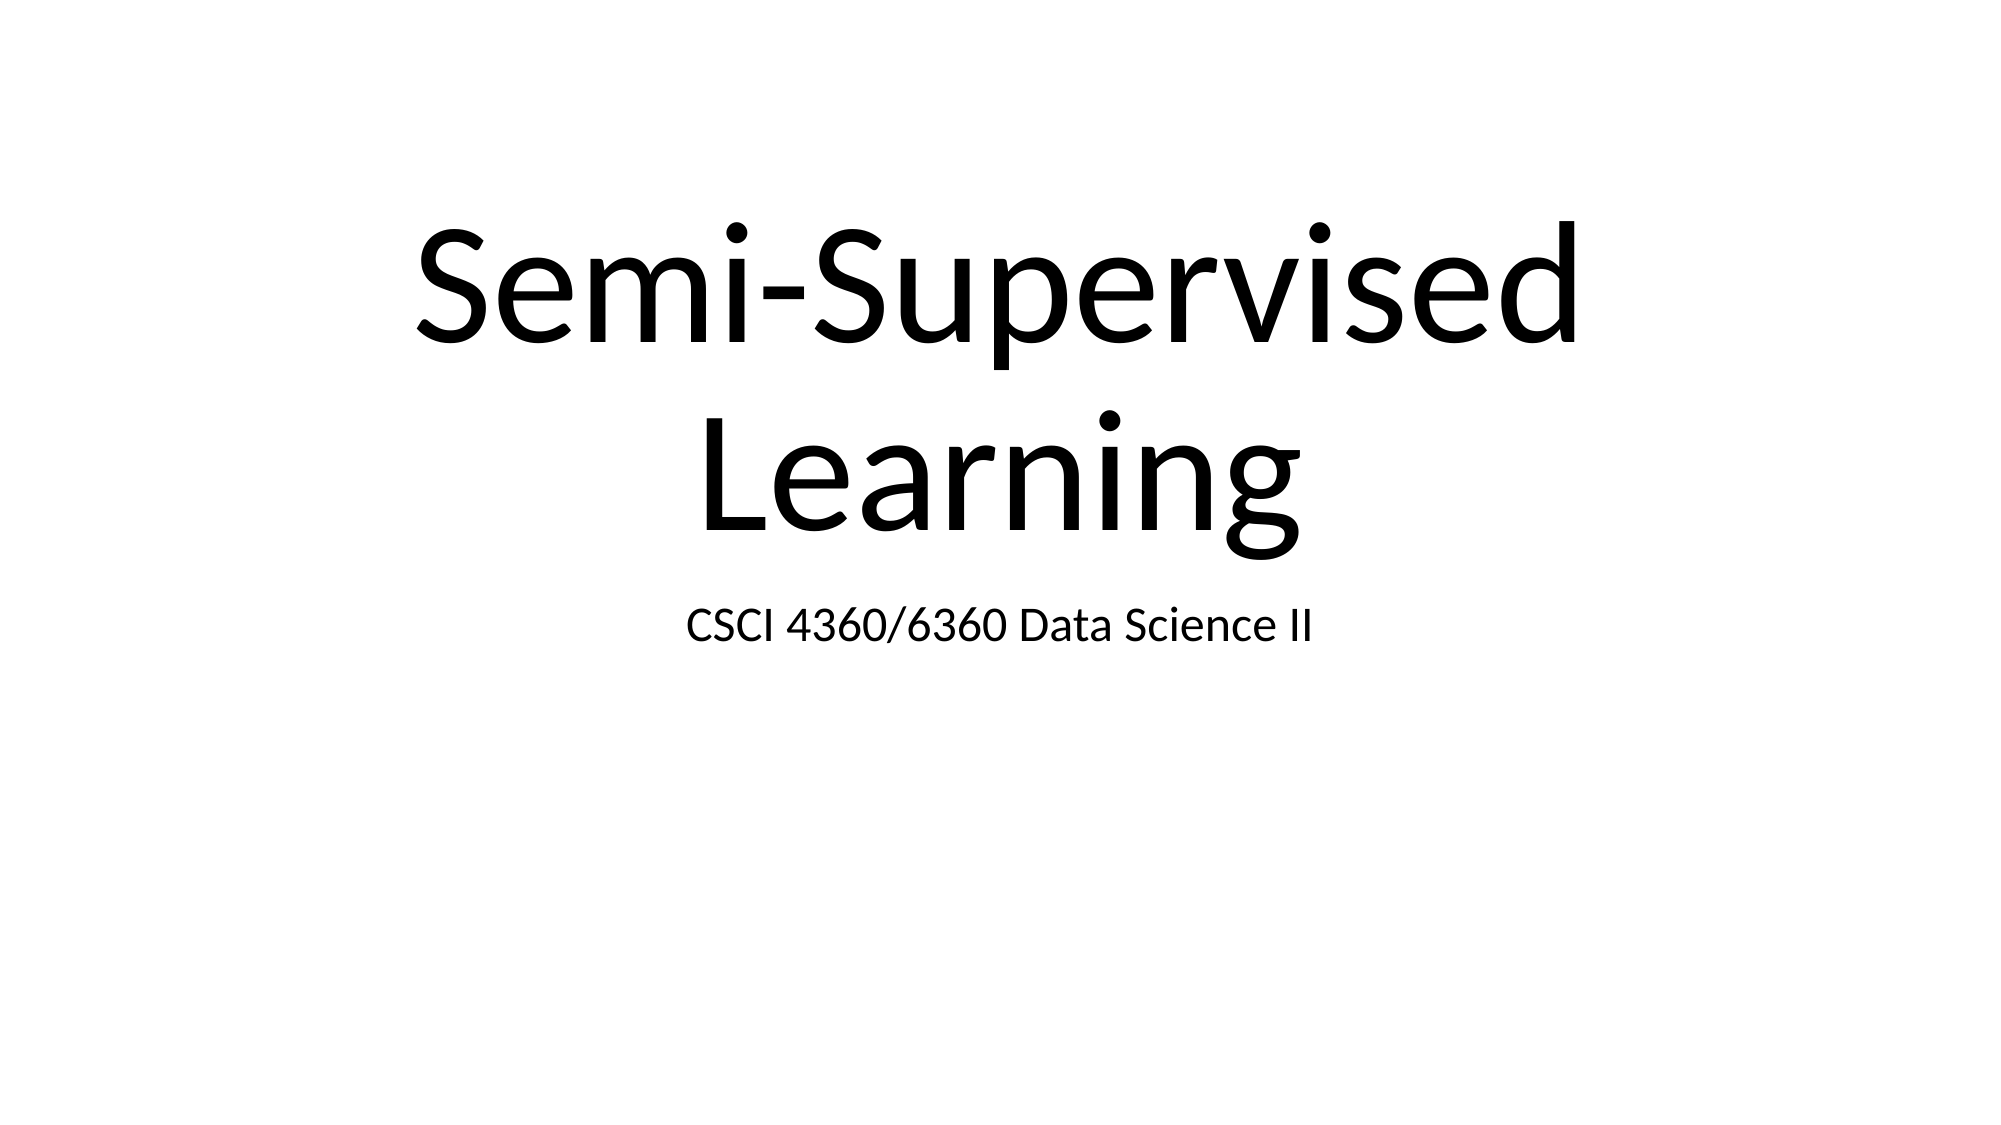

# Semi-Supervised Learning
CSCI 4360/6360 Data Science II